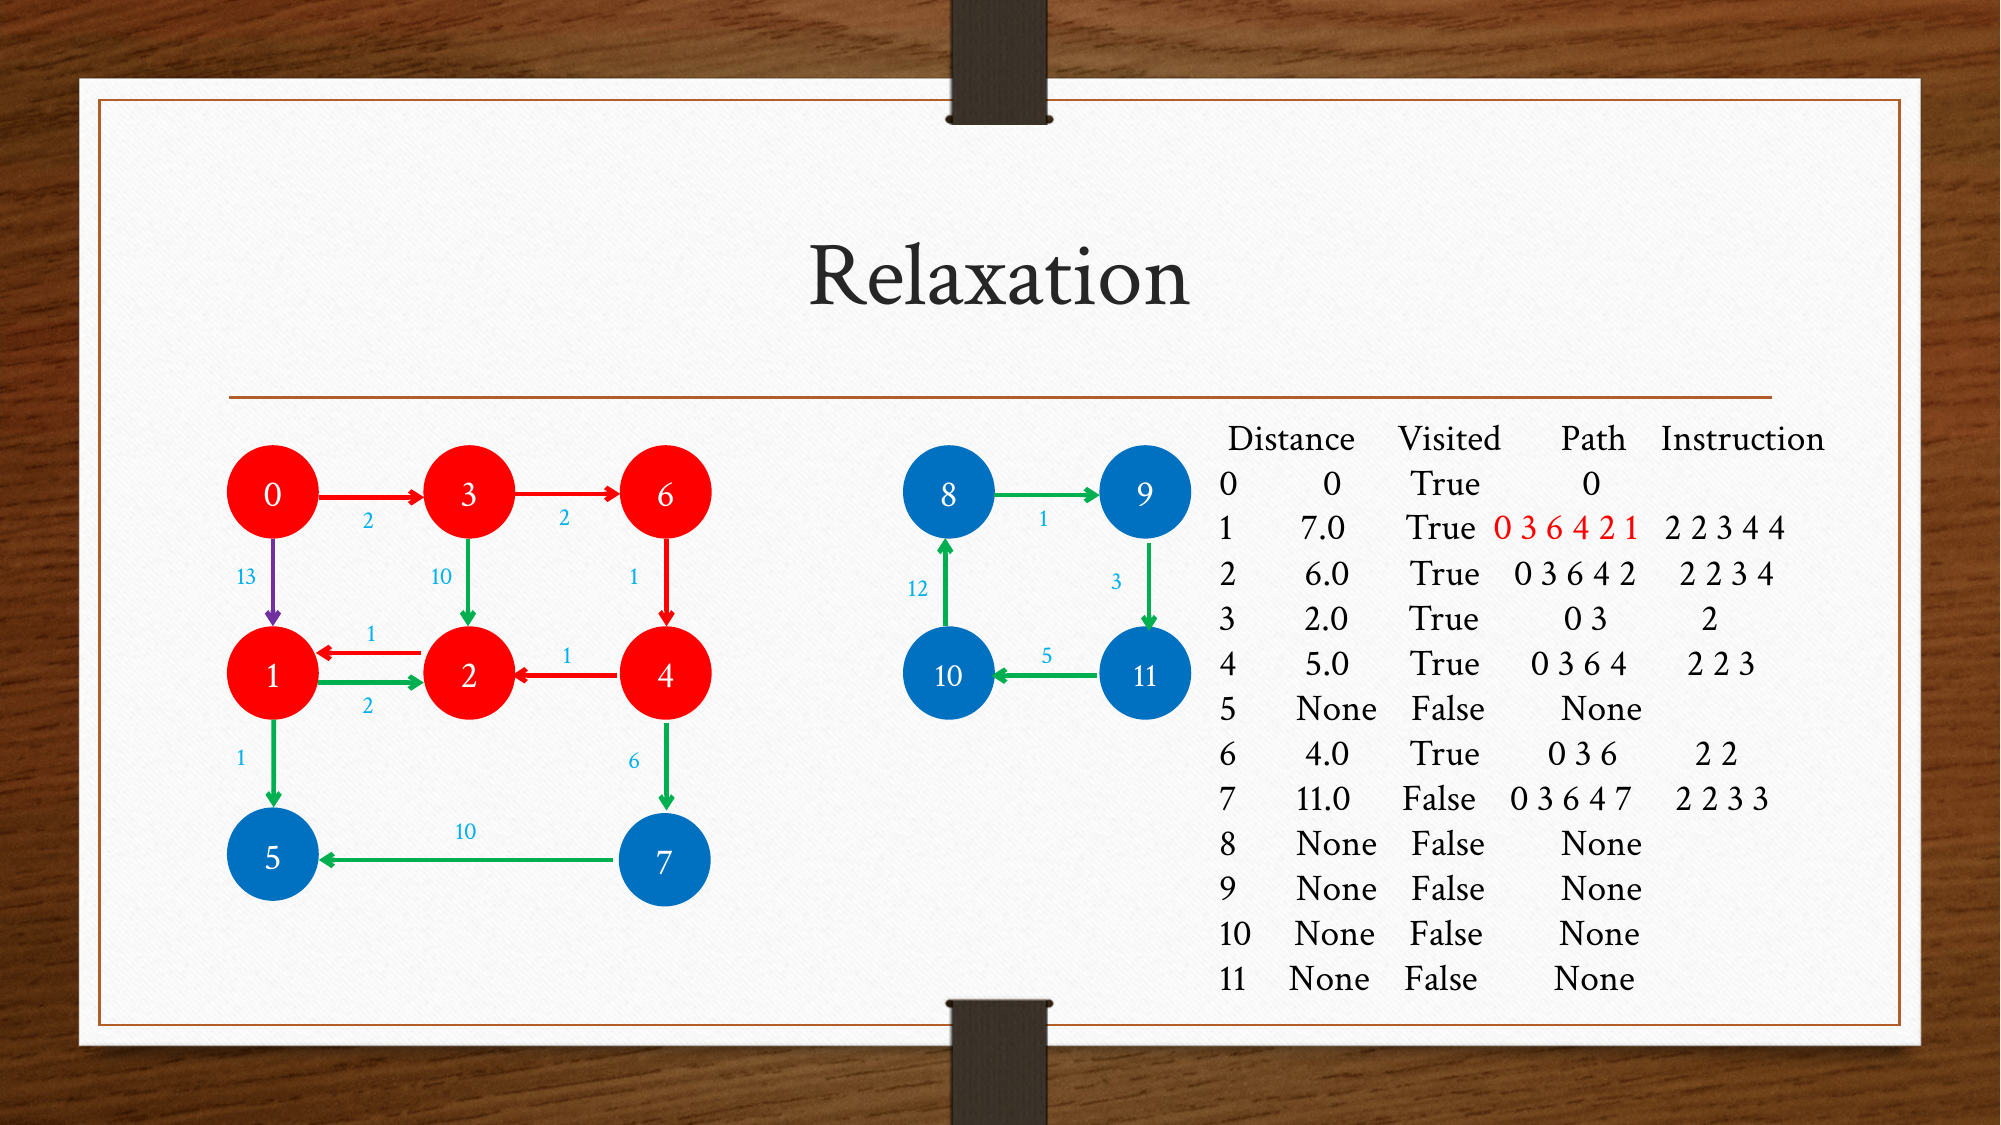

# Relaxation
 Distance     Visited       Path    Instruction
0          0        True            0
1        7.0       True  0 3 6 4 2 1   2 2 3 4 4
2        6.0       True    0 3 6 4 2     2 2 3 4
3        2.0       True          0 3           2
4        5.0       True      0 3 6 4       2 2 3
5       None    False         None
6        4.0       True        0 3 6         2 2
7       11.0      False    0 3 6 4 7     2 2 3 3
8       None    False         None
9       None    False         None
10     None    False         None
11     None    False         None

0
3
6
8
9
2
1
2
12
13
10
1
3
1
1
5
1
2
4
10
11
2
10
1
6
5
7